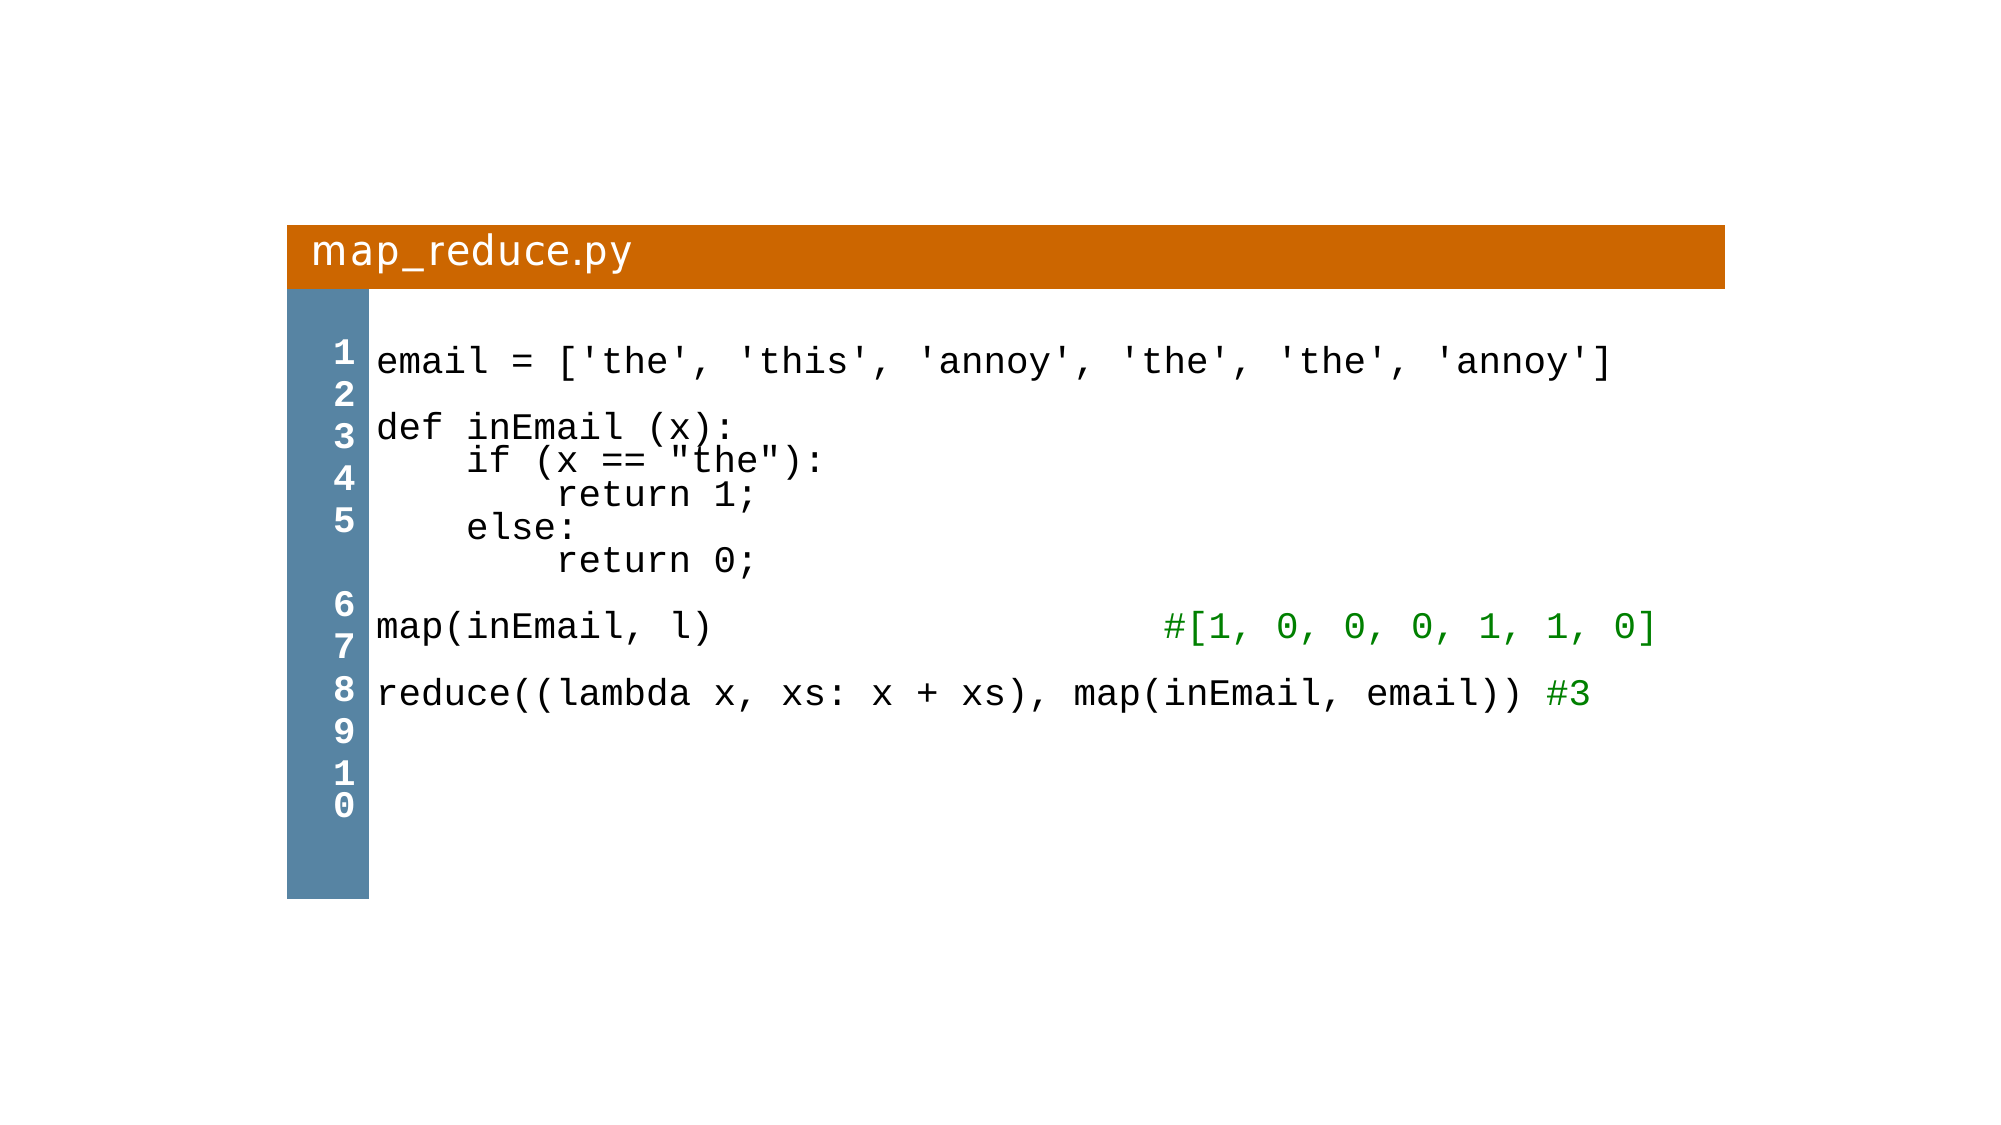

MapReduce
| map\_reduce.py |  |
| --- | --- |
| 1 2 3 4 5 6 7 8 9 10 | email = ['the', 'this', 'annoy', 'the', 'the', 'annoy'] def inEmail (x): if (x == "the"): return 1; else: return 0; map(inEmail, l) #[1, 0, 0, 0, 1, 1, 0] reduce((lambda x, xs: x + xs), map(inEmail, email)) #3 |